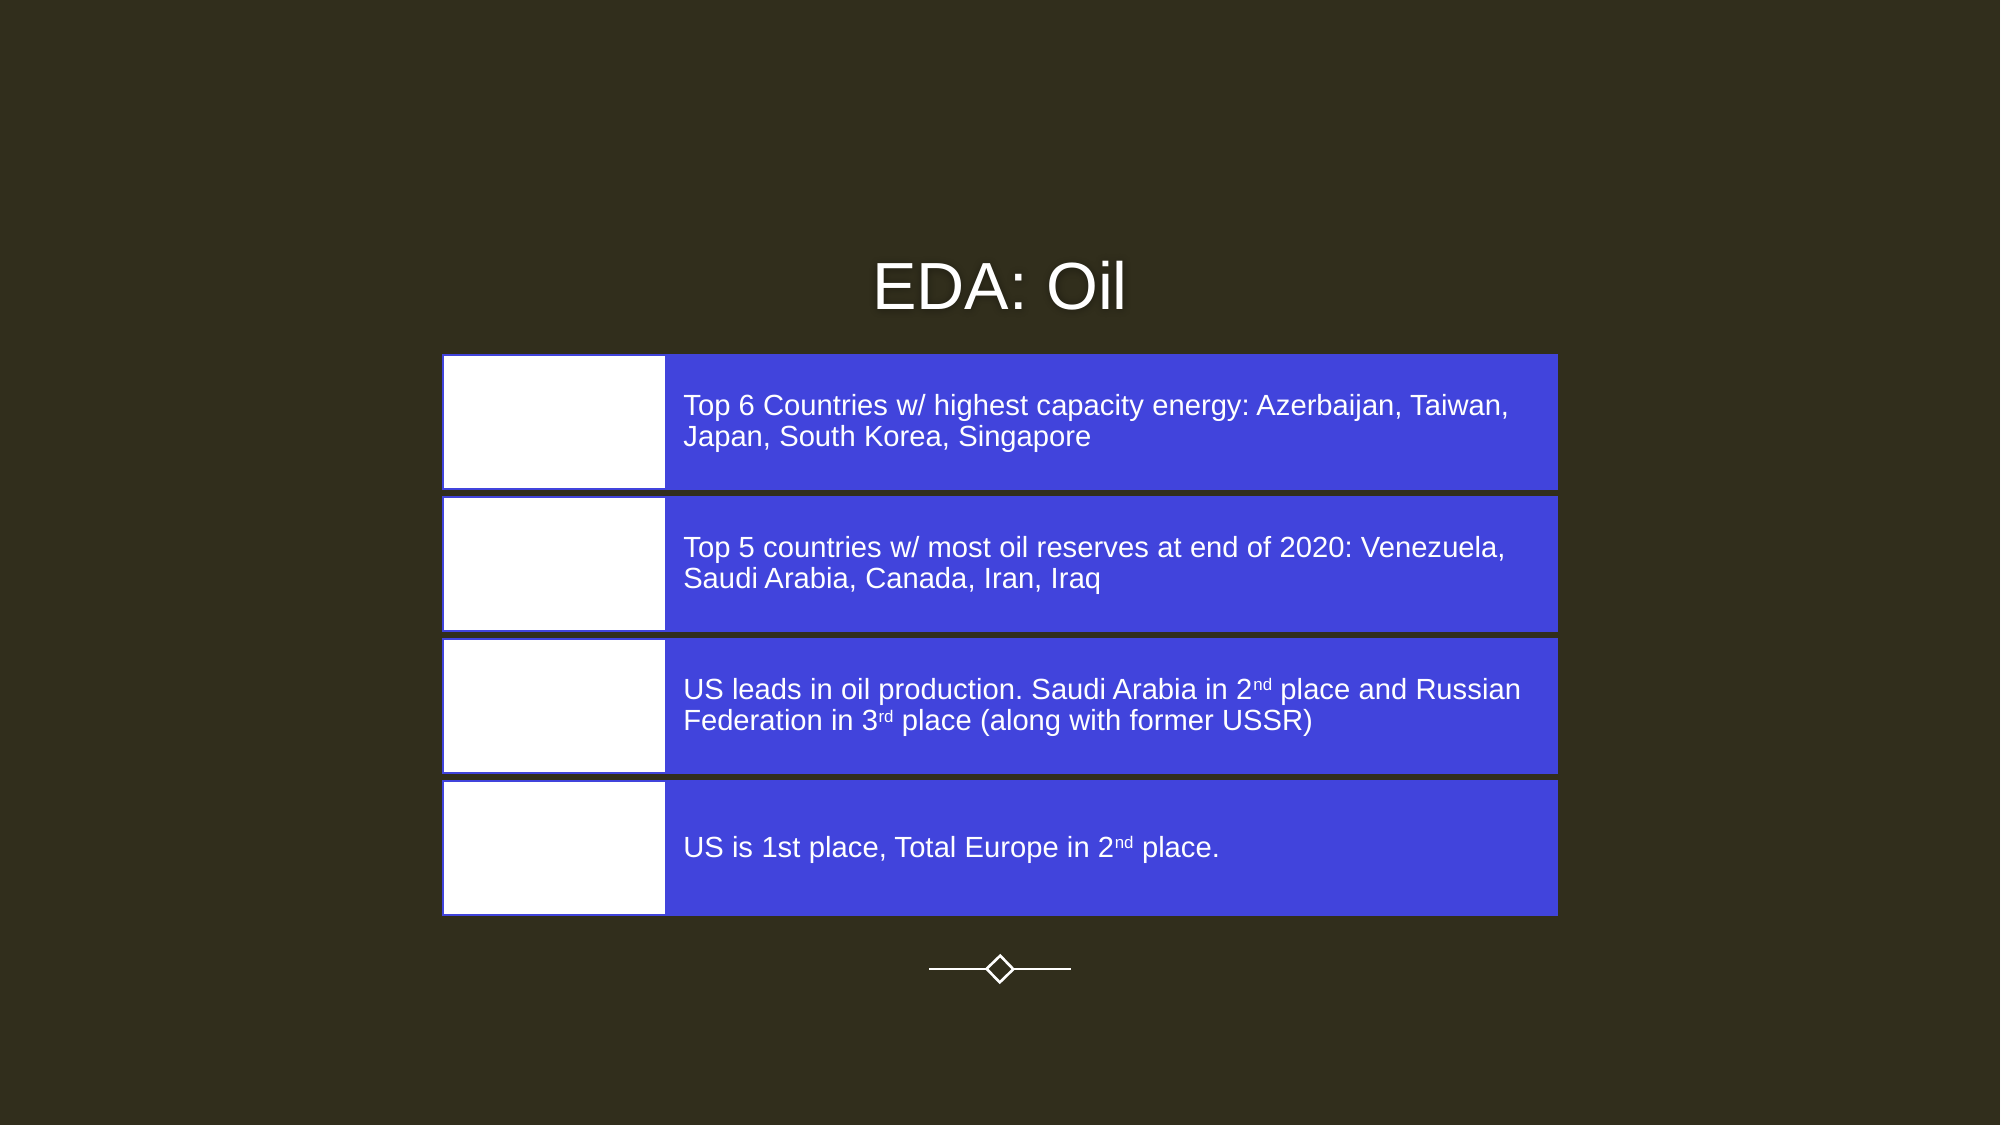

# EDA: Oil
Top 6 Countries w/ highest capacity energy: Azerbaijan, Taiwan, Japan, South Korea, Singapore
Capactiy MW
Top 5 countries w/ most oil reserves at end of 2020: Venezuela, Saudi Arabia, Canada, Iran, Iraq
Oil Reserves
US leads in oil production. Saudi Arabia in 2nd place and Russian Federation in 3rd place (along with former USSR)
Oil Production
US is 1st place, Total Europe in 2nd place.
Oil Consumption